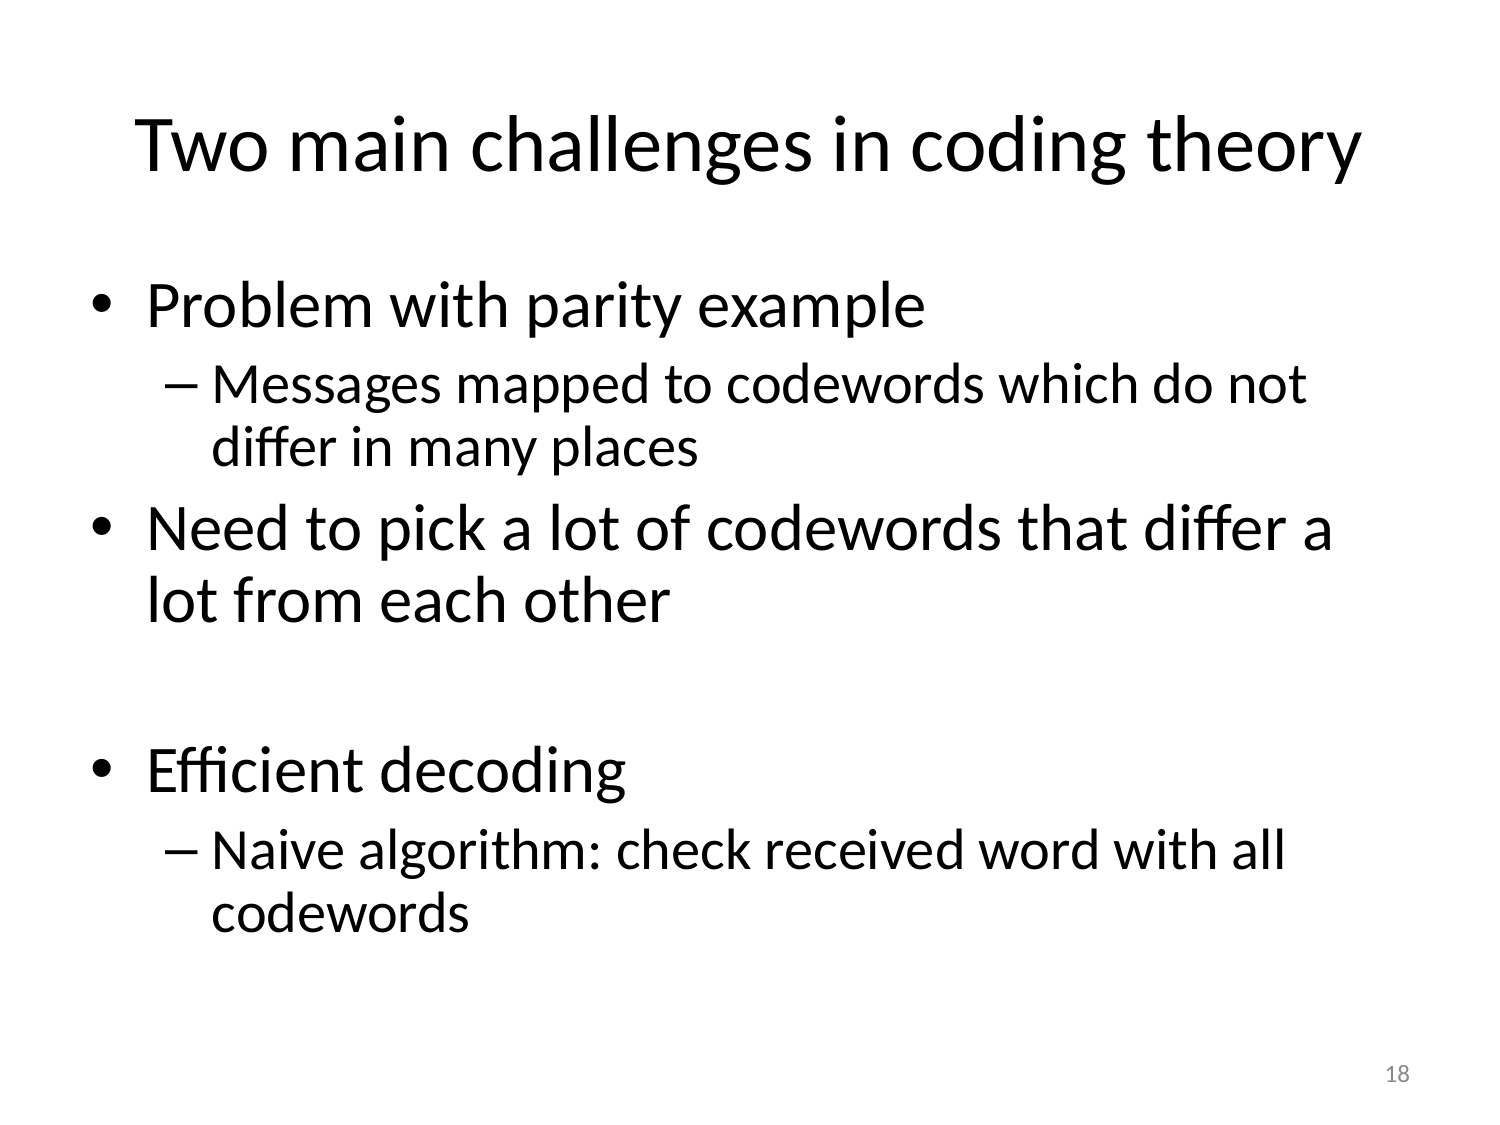

# Two main challenges in coding theory
Problem with parity example
Messages mapped to codewords which do not differ in many places
Need to pick a lot of codewords that differ a lot from each other

Efficient decoding
Naive algorithm: check received word with all codewords

18